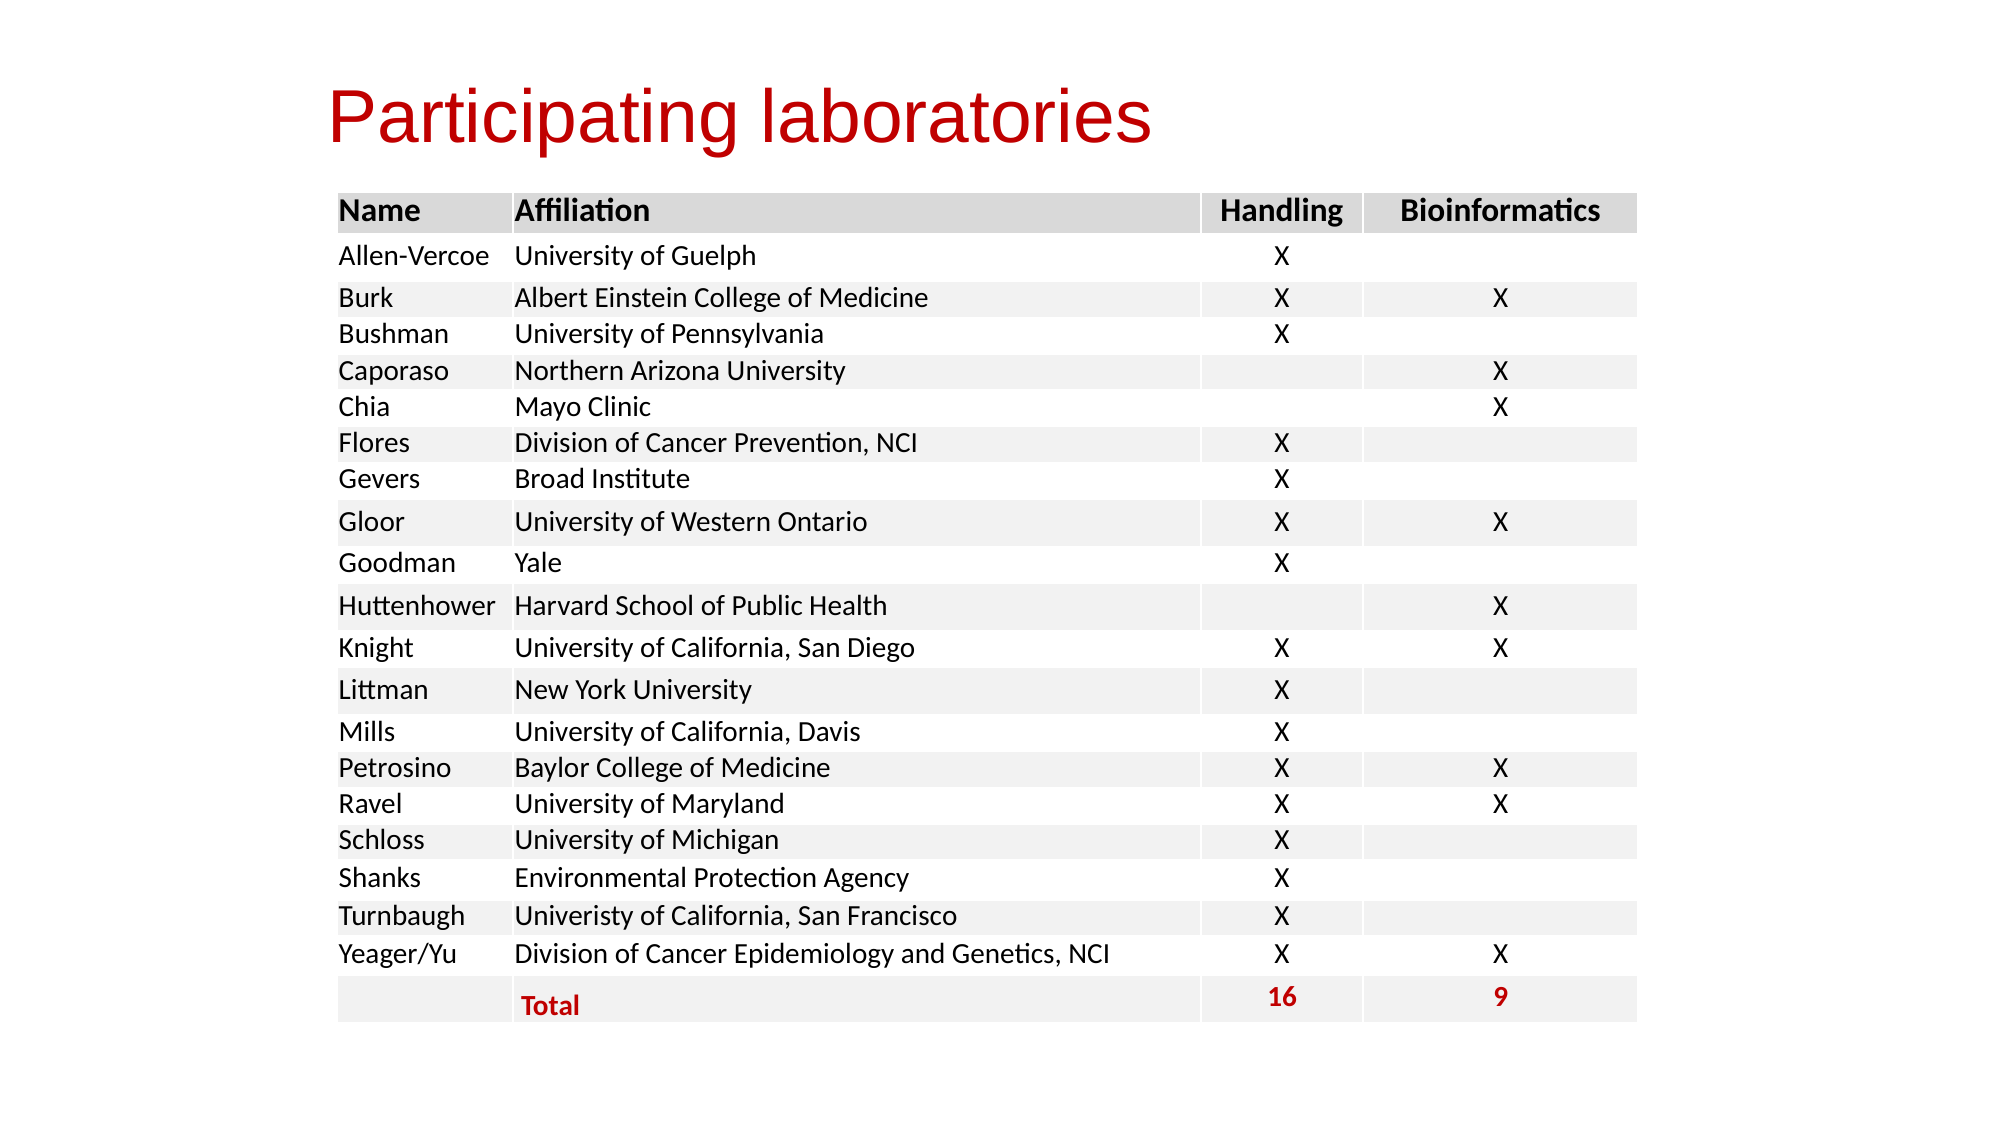

# Participating laboratories
| Name | Affiliation | Handling | Bioinformatics |
| --- | --- | --- | --- |
| Allen-Vercoe | University of Guelph | X |  |
| Burk | Albert Einstein College of Medicine | X | X |
| Bushman | University of Pennsylvania | X |  |
| Caporaso | Northern Arizona University |  | X |
| Chia | Mayo Clinic |  | X |
| Flores | Division of Cancer Prevention, NCI | X |  |
| Gevers | Broad Institute | X |  |
| Gloor | University of Western Ontario | X | X |
| Goodman | Yale | X |  |
| Huttenhower | Harvard School of Public Health |  | X |
| Knight | University of California, San Diego | X | X |
| Littman | New York University | X |  |
| Mills | University of California, Davis | X |  |
| Petrosino | Baylor College of Medicine | X | X |
| Ravel | University of Maryland | X | X |
| Schloss | University of Michigan | X |  |
| Shanks | Environmental Protection Agency | X |  |
| Turnbaugh | Univeristy of California, San Francisco | X |  |
| Yeager/Yu | Division of Cancer Epidemiology and Genetics, NCI | X | X |
|  | Total | 16 | 9 |